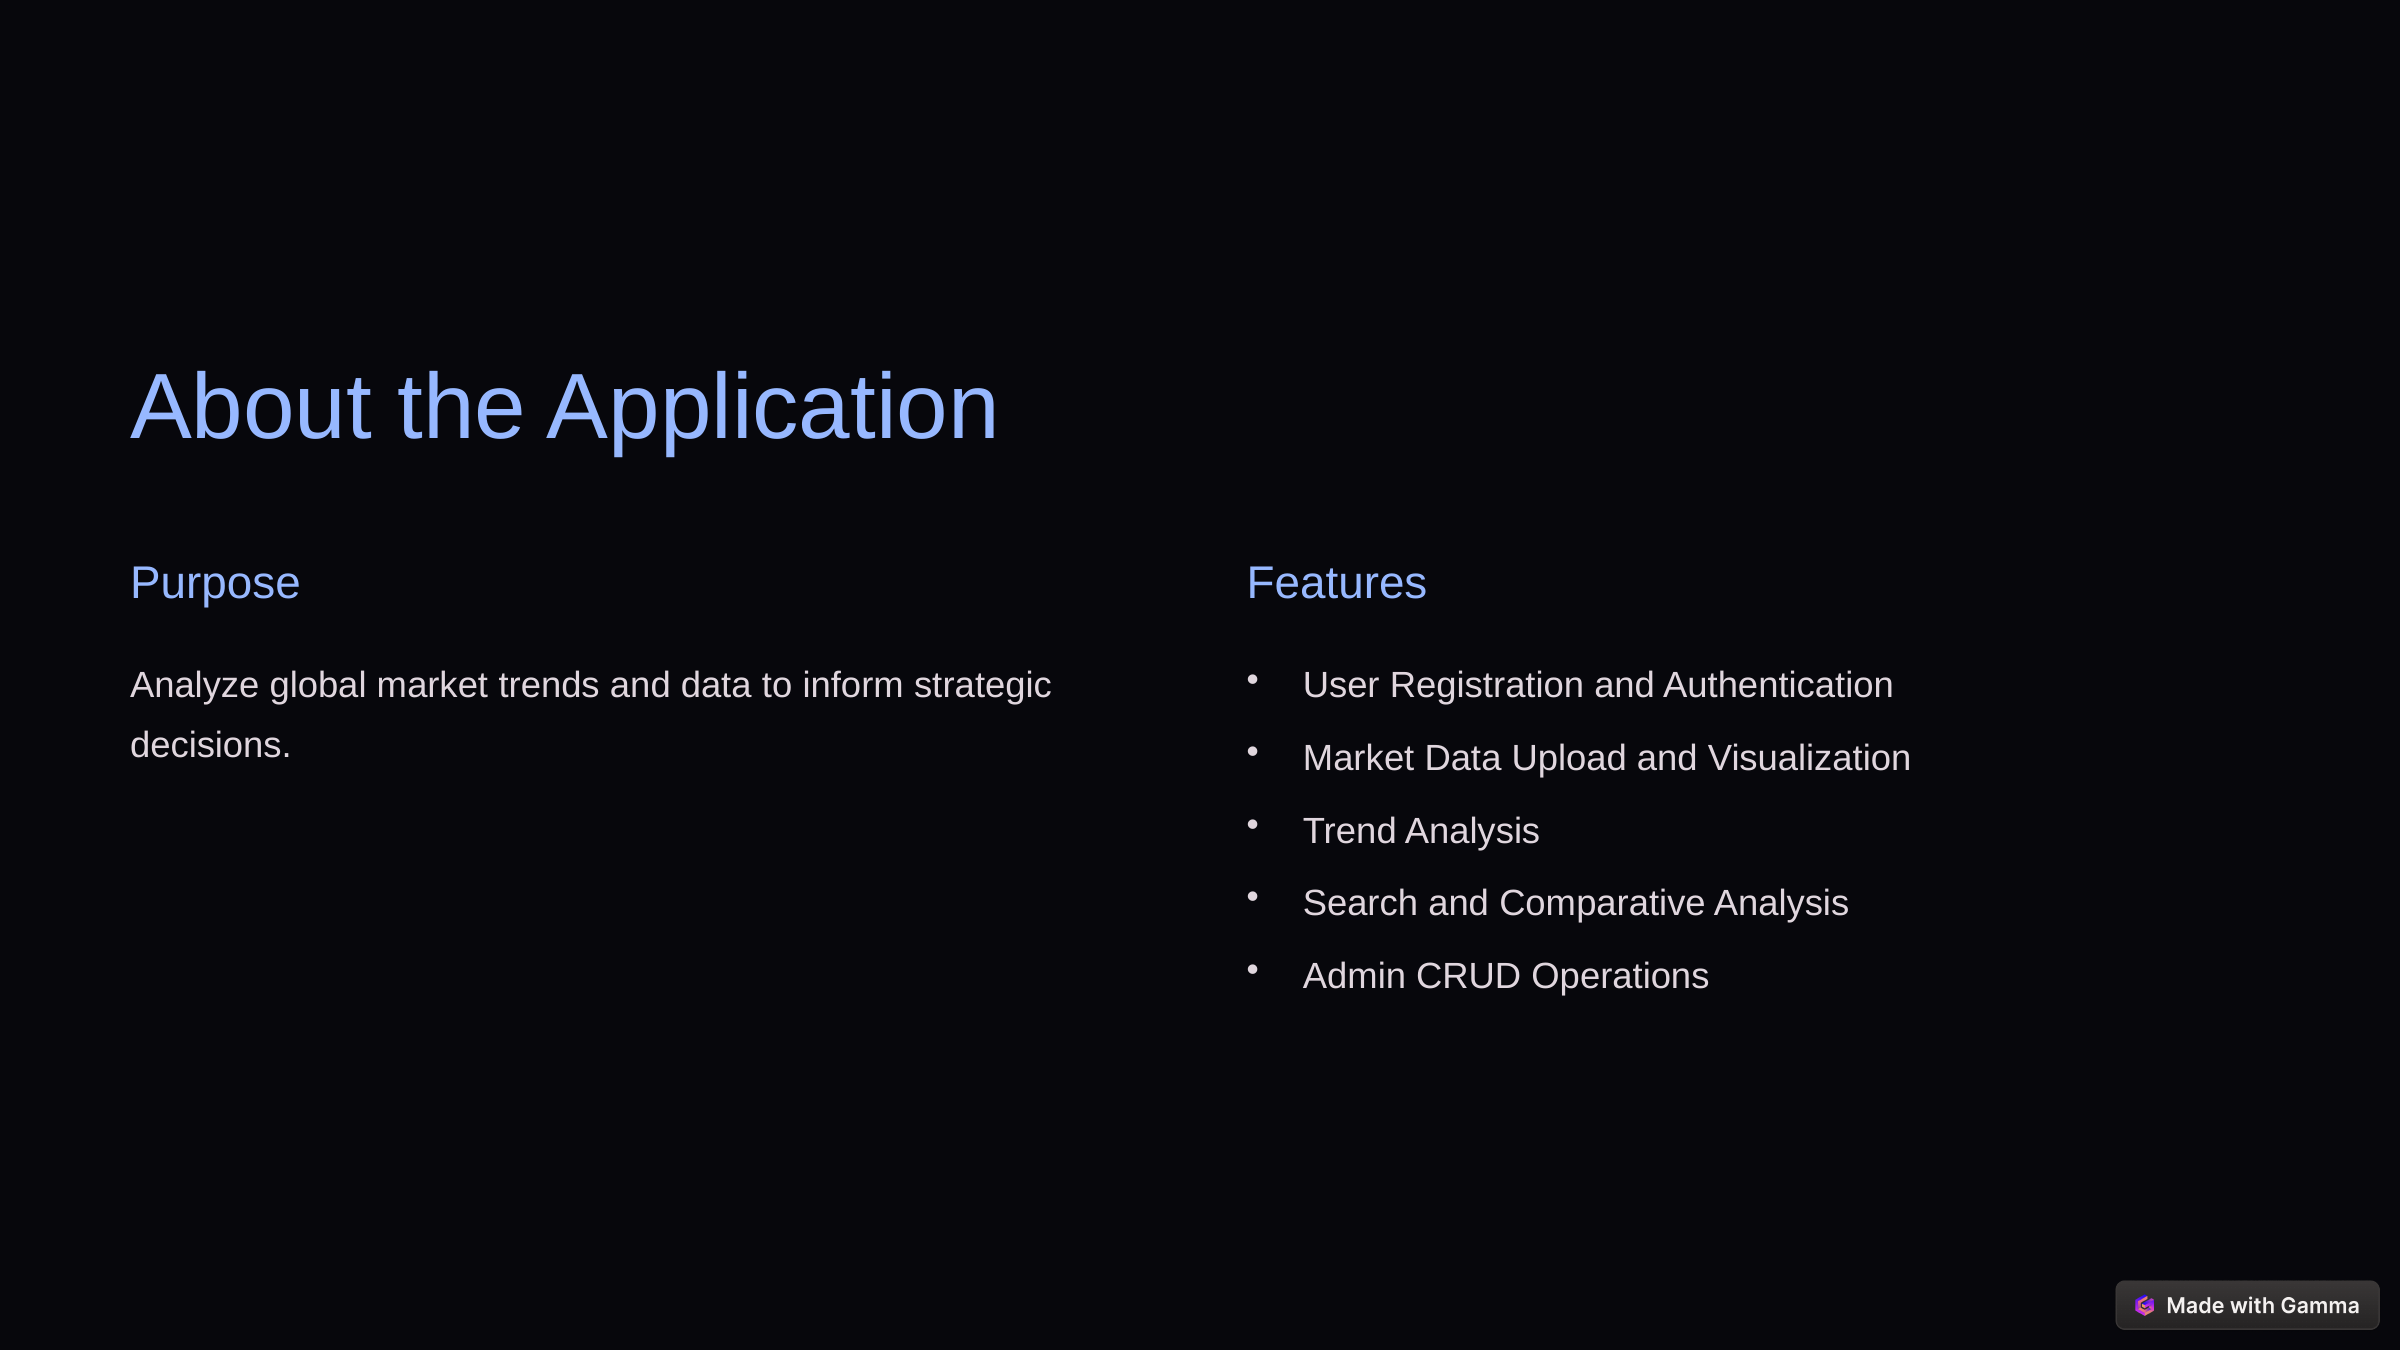

About the Application
Purpose
Features
Analyze global market trends and data to inform strategic decisions.
User Registration and Authentication
Market Data Upload and Visualization
Trend Analysis
Search and Comparative Analysis
Admin CRUD Operations